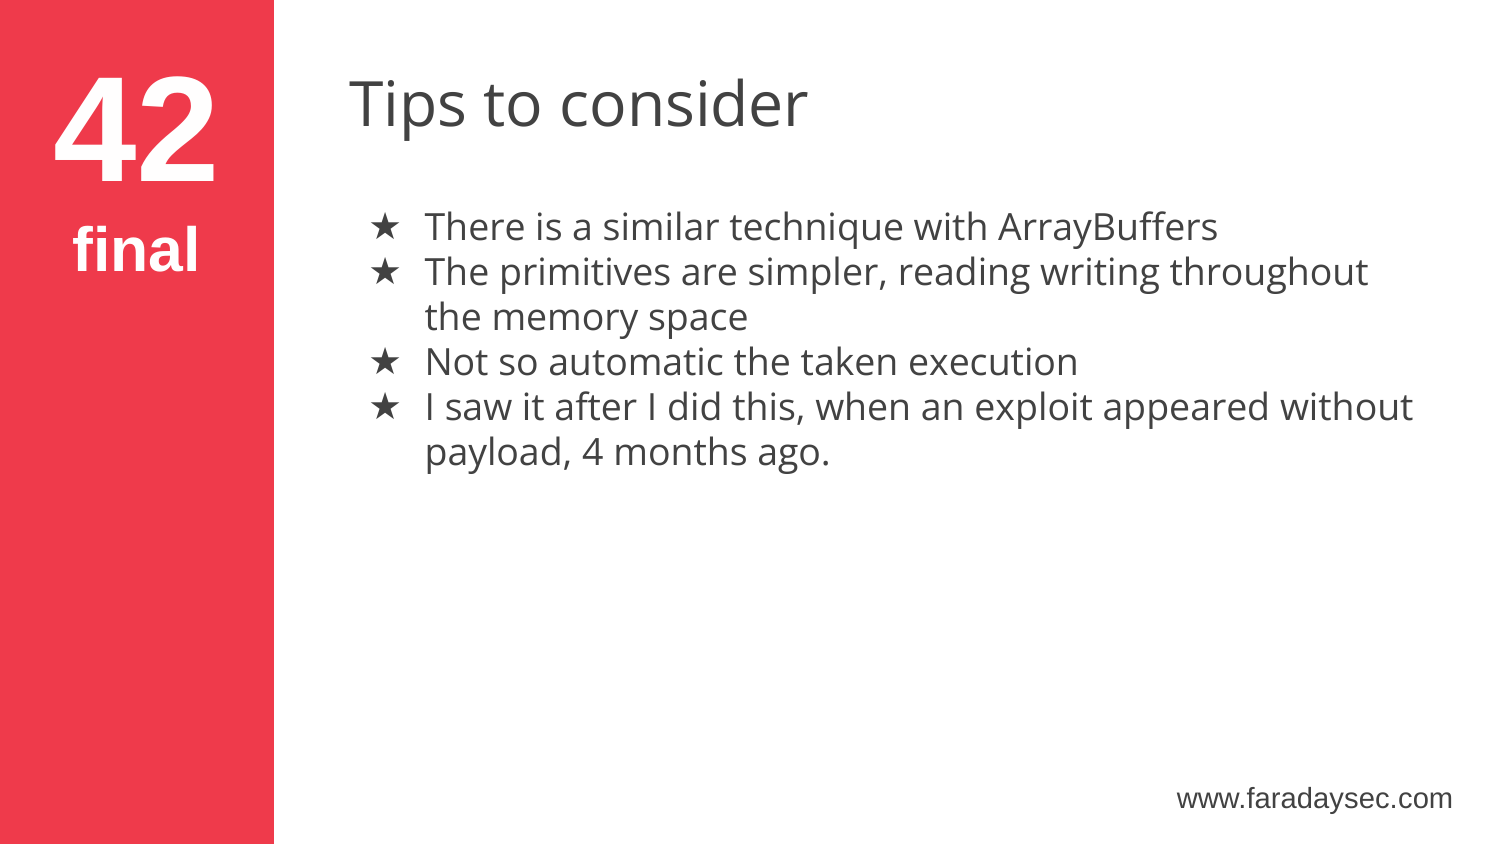

Tips to consider
42
There is a similar technique with ArrayBuffers
The primitives are simpler, reading writing throughout the memory space
Not so automatic the taken execution
I saw it after I did this, when an exploit appeared without payload, 4 months ago.
final